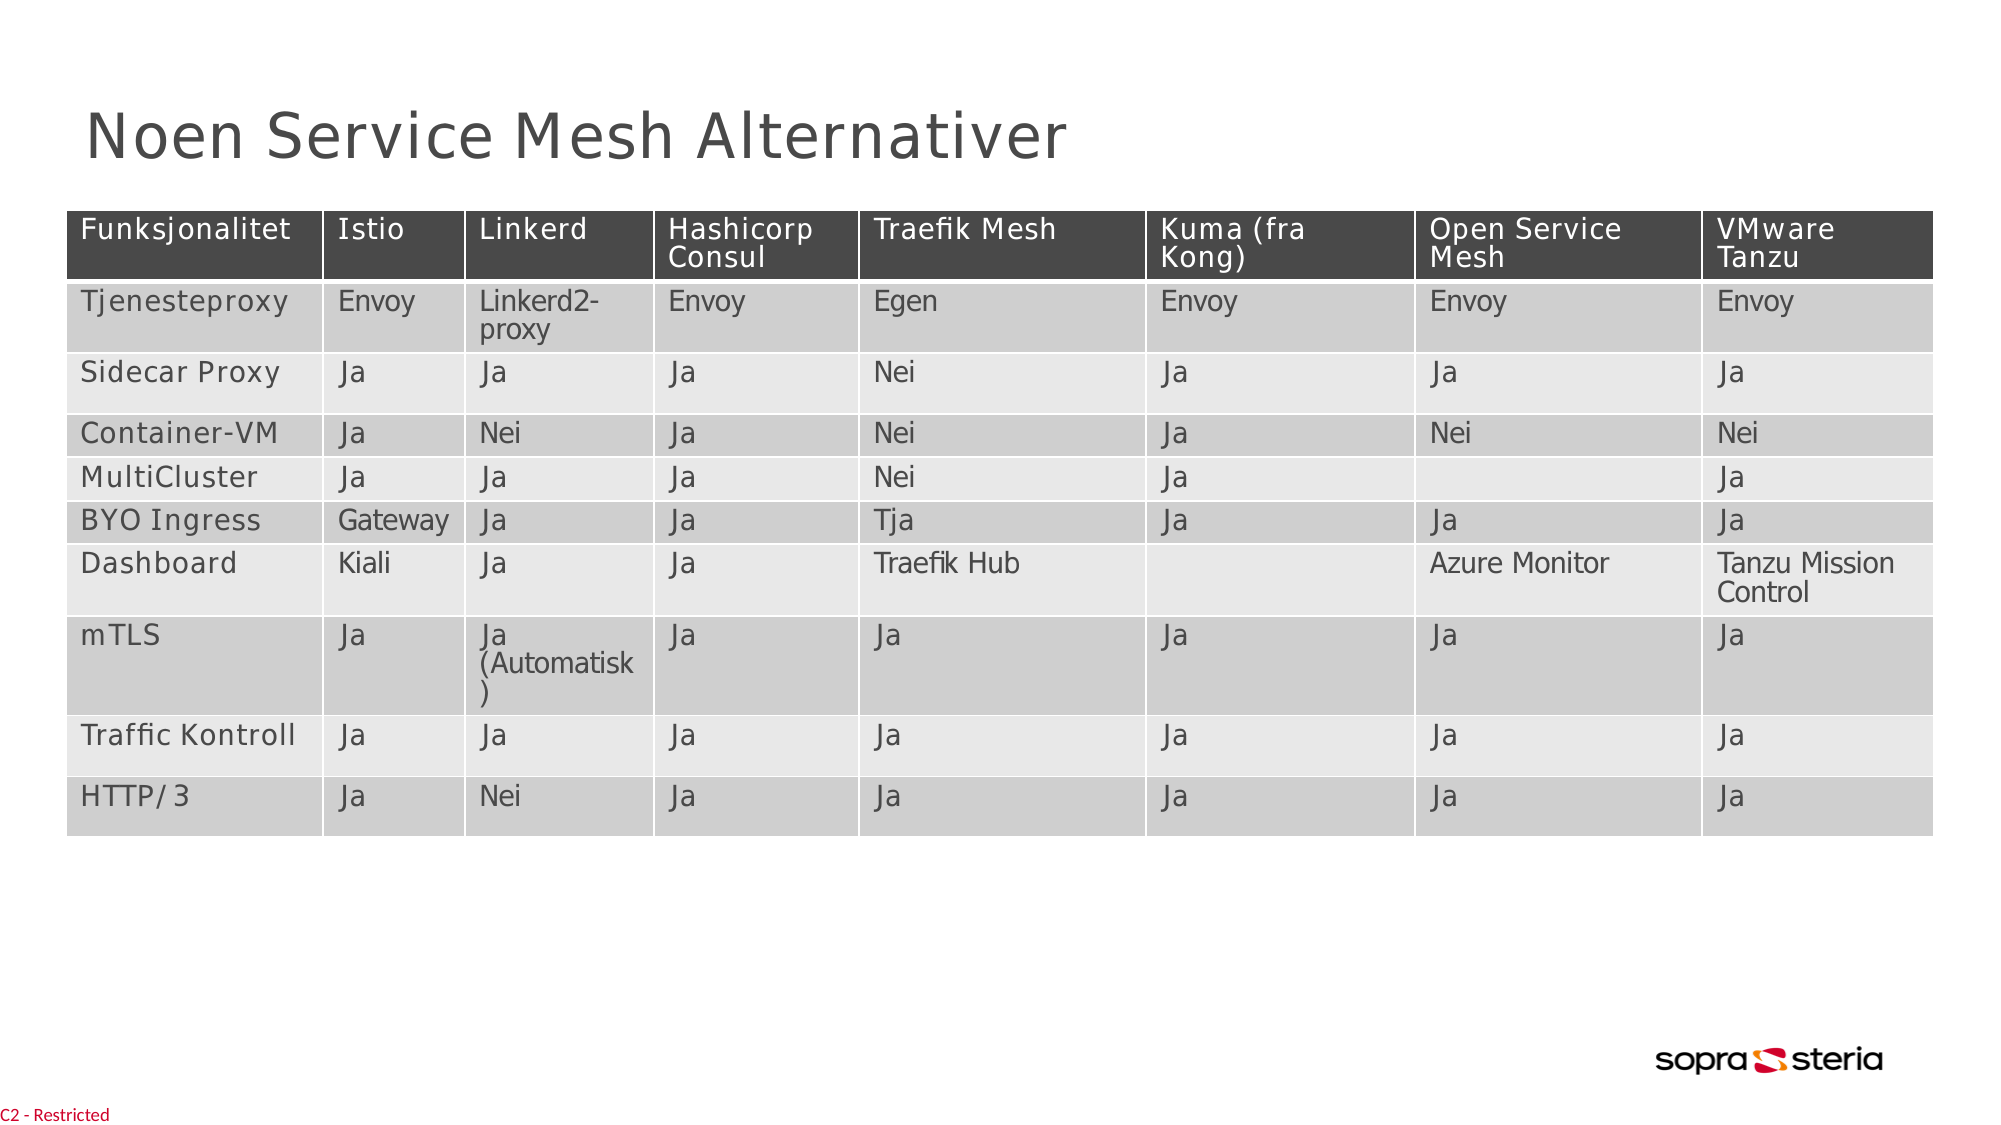

# Noen Service Mesh Alternativer
| Funksjonalitet | Istio | Linkerd | Hashicorp Consul | Traefik Mesh | Kuma (fra Kong) | Open Service Mesh | VMware Tanzu |
| --- | --- | --- | --- | --- | --- | --- | --- |
| Tjenesteproxy | Envoy | Linkerd2-proxy | Envoy | Egen | Envoy | Envoy | Envoy |
| Sidecar Proxy | Ja | Ja | Ja | Nei | Ja | Ja | Ja |
| Container-VM | Ja | Nei | Ja | Nei | Ja | Nei | Nei |
| MultiCluster | Ja | Ja | Ja | Nei | Ja |  | Ja |
| BYO Ingress | Gateway | Ja | Ja | Tja | Ja | Ja | Ja |
| Dashboard | Kiali | Ja | Ja | Traefik Hub |  | Azure Monitor | Tanzu Mission Control |
| mTLS | Ja | Ja (Automatisk) | Ja | Ja | Ja | Ja | Ja |
| Traffic Kontroll | Ja | Ja | Ja | Ja | Ja | Ja | Ja |
| HTTP/3 | Ja | Nei | Ja | Ja | Ja | Ja | Ja |
https://linkerd.devstats.cncf.io/